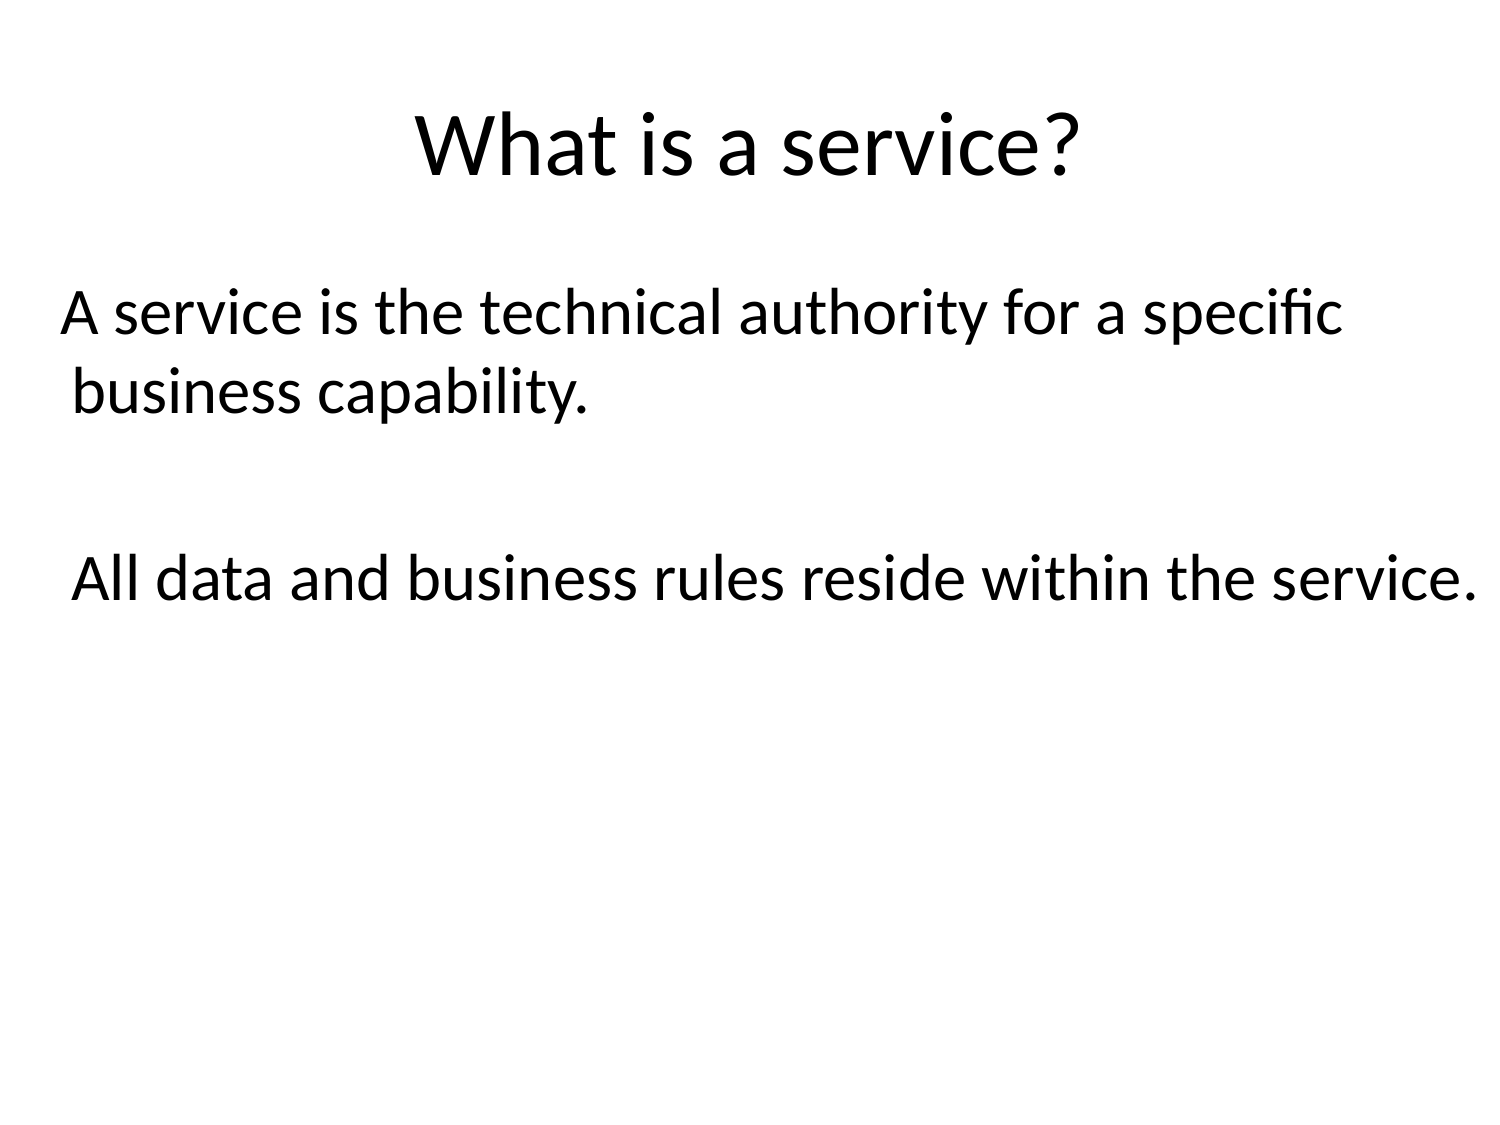

# What is a service?
   A service is the technical authority for a specific business capability.

	All data and business rules reside within the service.